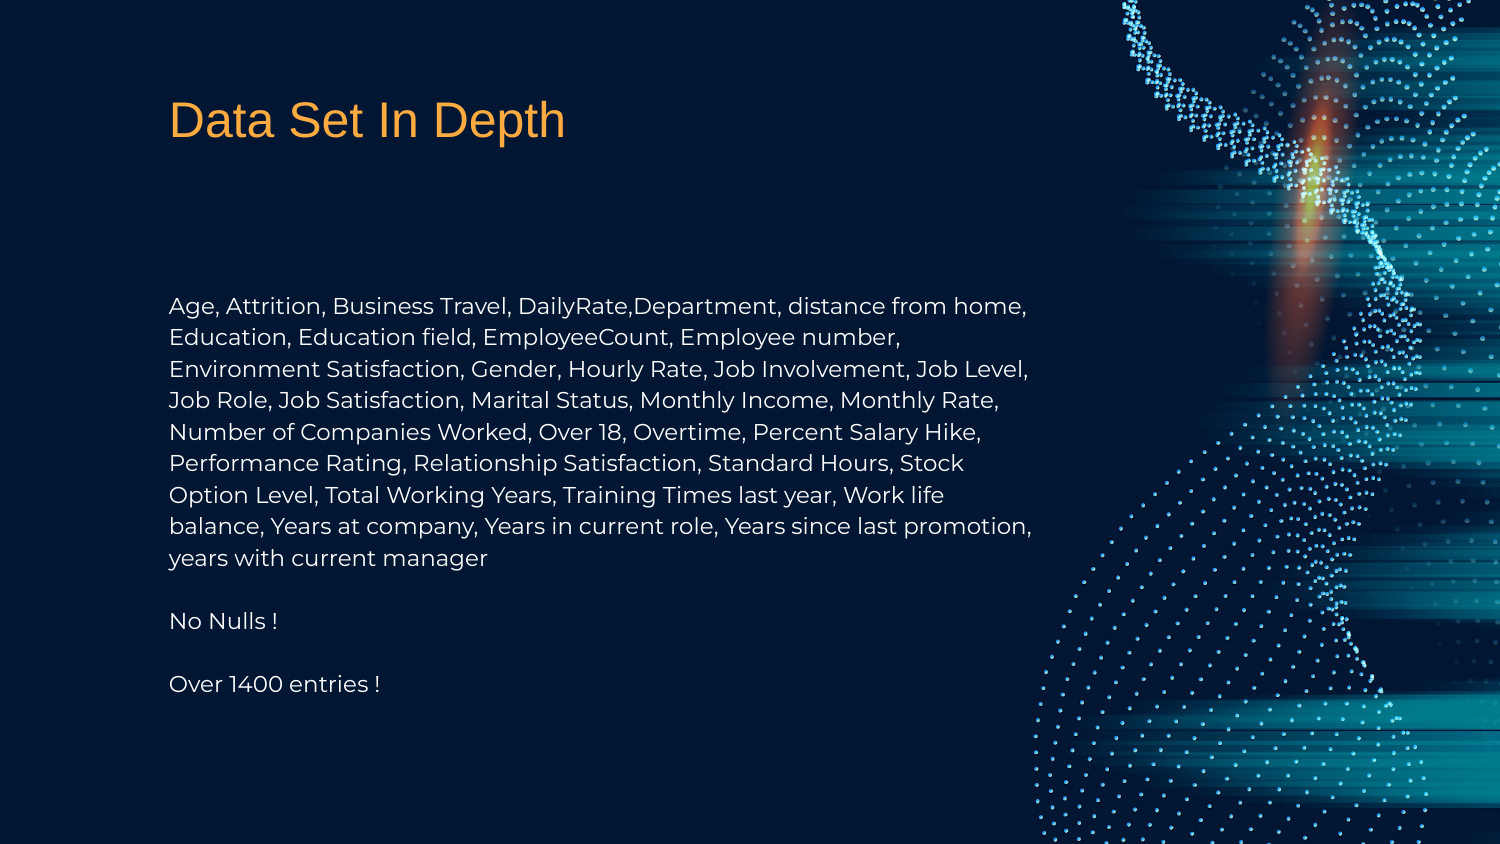

# Data Set In Depth
Age, Attrition, Business Travel, DailyRate,Department, distance from home, Education, Education field, EmployeeCount, Employee number, Environment Satisfaction, Gender, Hourly Rate, Job Involvement, Job Level, Job Role, Job Satisfaction, Marital Status, Monthly Income, Monthly Rate, Number of Companies Worked, Over 18, Overtime, Percent Salary Hike, Performance Rating, Relationship Satisfaction, Standard Hours, Stock Option Level, Total Working Years, Training Times last year, Work life balance, Years at company, Years in current role, Years since last promotion, years with current manager

No Nulls !

Over 1400 entries !